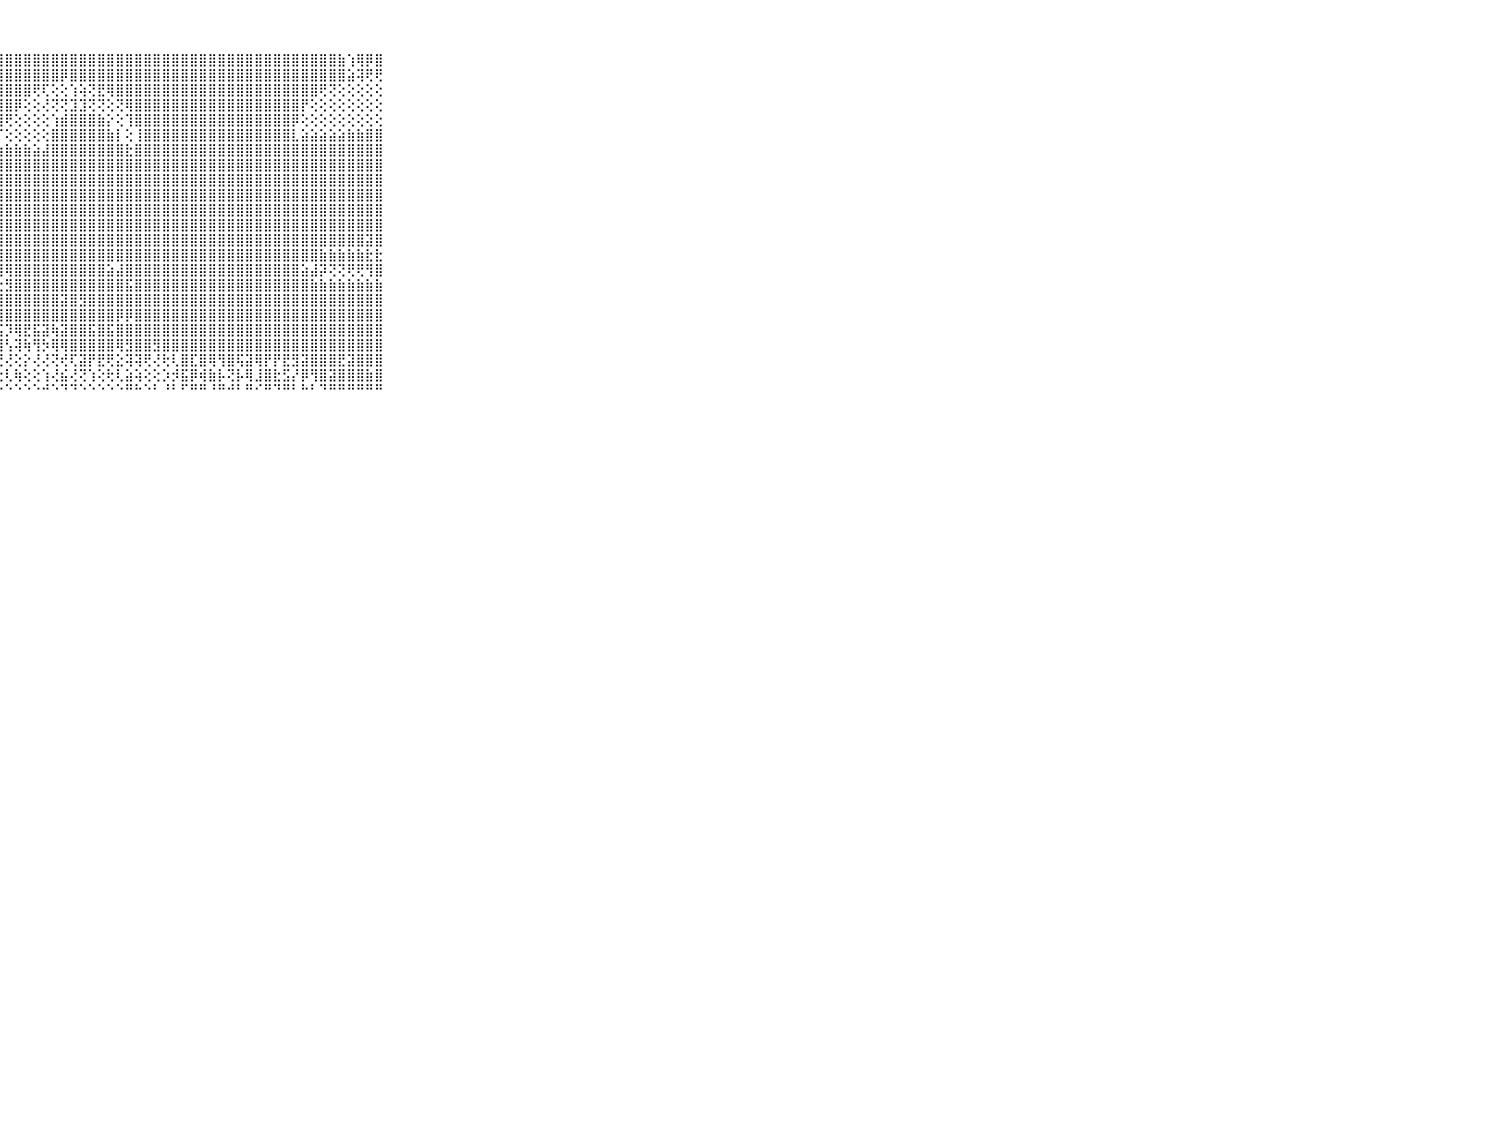

⠀⠀⠀⠀⠀⠀⠀⠀⠀⠀⠀⢸⣿⣿⣿⣿⣿⣿⣿⣿⣿⣿⣿⣿⣿⣿⣿⣿⣿⣿⣿⣿⣿⣿⣿⣿⣿⣿⣿⣿⣿⣿⣿⣿⣿⣿⣿⣿⣿⣿⣿⣿⣿⣿⣿⣿⣿⣿⣿⣿⣿⣿⣿⣿⣷⢱⢿⡿⣿⠀⠀⠀⠀⠀⠀⠀⠀⠀⠀⠀⠀
⠀⠀⠀⠀⠀⠀⠀⠀⠀⠀⠀⢸⣿⣿⣿⣿⣿⣿⣿⣿⣿⣿⣿⣿⣿⣿⣿⣿⣿⣿⣿⣿⣿⣿⡿⣿⣿⣿⣿⣿⣿⣿⣿⣿⣿⣿⣿⣿⣿⣿⣿⣿⣿⣿⣿⣿⣿⣿⣿⣿⣿⣿⣿⣿⣿⣵⢽⢟⢟⠀⠀⠀⠀⠀⠀⠀⠀⠀⠀⠀⠀
⠀⠀⠀⠀⠀⠀⠀⠀⠀⠀⠀⢸⣿⣿⣿⣿⣿⣿⣿⣿⣿⣿⣿⣿⣿⣿⣿⣿⣿⣿⣿⢟⢏⢕⢕⢱⢵⢝⣟⢿⣿⣿⣿⣿⣿⣿⣿⣿⣿⣿⣿⣿⣿⣿⣿⣿⣿⣿⣿⣿⣿⣿⢟⢝⢕⢕⢕⢕⢕⠀⠀⠀⠀⠀⠀⠀⠀⠀⠀⠀⠀
⠀⠀⠀⠀⠀⠀⠀⠀⠀⠀⠀⢸⣿⣿⣿⣿⣿⣿⣿⣿⣿⣿⣿⣿⣿⣿⣿⣿⣿⡿⢕⢕⢜⢝⢝⣹⣹⢝⢝⢕⢝⢿⣿⣿⣿⣿⣿⣿⣿⣿⣿⣿⣿⣿⣿⣿⣿⣿⣿⣿⡟⢕⢕⢕⢕⢕⢕⢕⢕⠀⠀⠀⠀⠀⠀⠀⠀⠀⠀⠀⠀
⠀⠀⠀⠀⠀⠀⠀⠀⠀⠀⠀⢸⣿⣿⣿⣿⣿⣿⣿⣿⣿⣿⣿⣿⣿⣿⣿⣿⢟⢕⢕⢕⢕⢱⣾⣿⣿⣿⣷⡕⢕⢹⣿⣿⣿⣿⣿⣿⣿⣿⣿⣿⣿⣿⣿⣿⣿⣿⣿⡿⢕⢕⢕⢕⢕⢕⢕⢕⢕⠀⠀⠀⠀⠀⠀⠀⠀⠀⠀⠀⠀
⠀⠀⠀⠀⠀⠀⠀⠀⠀⠀⠀⢸⣿⣿⣿⣿⣿⣿⣿⣿⣿⣿⣿⣿⣿⣿⣿⡏⢕⢕⢕⢕⢕⣿⣿⣿⣿⣿⣿⣷⡇⢕⢸⣿⣿⣿⣿⣿⣿⣿⣿⣿⣿⣿⣿⣿⣿⣿⣿⣇⣵⣵⣵⣵⣵⣷⣷⣿⣿⠀⠀⠀⠀⠀⠀⠀⠀⠀⠀⠀⠀
⠀⠀⠀⠀⠀⠀⠀⠀⠀⠀⠀⢸⣿⣿⣿⣿⣿⣿⣿⣿⣿⣿⣿⣿⣿⣿⣿⣷⣷⣷⣷⣵⣼⣿⣿⣿⣿⣿⣿⣿⣿⣗⣿⣿⣿⣿⣿⣿⣿⣿⣿⣿⣿⣿⣿⣿⣿⣿⣿⣿⣿⣿⣿⣿⣿⣿⣿⣿⣿⠀⠀⠀⠀⠀⠀⠀⠀⠀⠀⠀⠀
⠀⠀⠀⠀⠀⠀⠀⠀⠀⠀⠀⢸⣿⣿⣿⣿⣿⣿⢟⢟⢻⣿⣿⣿⣿⣿⣿⣿⣿⣿⣿⣿⣿⣿⣿⣿⣿⣿⣿⣿⣿⣿⣿⣿⣿⣿⣿⣿⣿⣿⣿⣿⣿⣿⣿⣿⣿⣿⣿⣿⣿⣿⣿⣿⣿⣿⣿⣿⣿⠀⠀⠀⠀⠀⠀⠀⠀⠀⠀⠀⠀
⠀⠀⠀⠀⠀⠀⠀⠀⠀⠀⠀⢸⣿⣿⣿⣿⣿⣿⣷⢇⣾⣿⣿⣿⣿⣿⣿⣿⣿⣿⣿⣿⣿⣿⣿⣿⣿⣿⣿⣿⣿⣿⣿⣿⣿⣿⣿⣿⣿⣿⣿⣿⣿⣿⣿⣿⣿⣿⣿⣿⣿⣿⣿⣿⣿⣿⣿⣿⣿⠀⠀⠀⠀⠀⠀⠀⠀⠀⠀⠀⠀
⠀⠀⠀⠀⠀⠀⠀⠀⠀⠀⠀⢸⣿⣿⣿⣿⣿⢿⢕⢕⢜⢟⢻⣿⣿⣿⣿⣿⣿⣿⣿⣿⣿⣿⣿⣿⣿⣿⣿⣿⣿⣿⣿⣿⣿⣿⣿⣿⣿⣿⣿⣿⣿⣿⣿⣿⣿⣿⣿⣿⣿⣿⣿⣿⣿⣿⣿⣿⣿⠀⠀⠀⠀⠀⠀⠀⠀⠀⠀⠀⠀
⠀⠀⠀⠀⠀⠀⠀⠀⠀⠀⠀⢸⣿⢿⢟⢏⢕⢕⢕⢕⢕⢕⢜⣿⣿⣿⣿⣿⣿⣿⣿⣿⣿⣿⣿⣿⣿⣿⣿⣿⣿⣿⣿⣿⣿⣿⣿⣿⣿⣿⣿⣿⣿⣿⣿⣿⣿⣿⣿⣿⣿⣿⣿⣿⣿⣿⣿⣿⣿⠀⠀⠀⠀⠀⠀⠀⠀⠀⠀⠀⠀
⠀⠀⠀⠀⠀⠀⠀⠀⠀⠀⠀⢸⣿⣷⣷⣾⣿⢯⢕⢕⢕⢱⣷⣿⣿⣿⣿⣿⣿⣿⣿⣿⣿⣿⣿⣿⣿⣿⣿⣿⣿⣿⣿⣿⣿⣿⣿⣿⣿⣿⣿⣿⣿⣿⣿⣿⣿⣿⣿⣿⣿⣿⣿⣿⣿⣿⣿⣿⣿⠀⠀⠀⠀⠀⠀⠀⠀⠀⠀⠀⠀
⠀⠀⠀⠀⠀⠀⠀⠀⠀⠀⠀⢸⣿⡿⠟⢏⢕⢕⢕⢕⣵⣿⣿⣿⣿⣿⣿⣿⣿⣿⣿⣿⣿⣿⣿⣿⣿⣿⣿⣿⣿⣿⣿⣿⣿⣿⣿⣿⣿⣿⣿⣿⣿⣿⣿⣿⣿⣿⣿⣿⣿⣿⣿⣿⣿⣿⣿⣽⣿⠀⠀⠀⠀⠀⠀⠀⠀⠀⠀⠀⠀
⠀⠀⠀⠀⠀⠀⠀⠀⠀⠀⠀⢸⣧⡕⢕⣷⣾⣿⣕⣿⣿⣿⣿⣿⣿⣿⣿⣿⣿⣿⣿⣿⣿⣿⣿⣿⣿⣿⣿⣿⣿⣿⣿⣿⣿⣿⣿⣿⣿⣿⣿⣿⣿⣿⣿⣿⣿⣿⣿⣿⣿⣿⣷⣷⣷⣷⣷⣗⣗⠀⠀⠀⠀⠀⠀⠀⠀⠀⠀⠀⠀
⠀⠀⠀⠀⠀⠀⠀⠀⠀⠀⠀⢸⣿⣿⣷⡕⣿⣷⣷⣿⣷⣷⣽⣝⣝⣟⢿⢿⢿⣿⣿⣿⣿⣿⣿⣿⣿⣿⣿⣵⣼⣿⣿⣿⣿⣿⣿⣿⣿⣿⣿⣿⣿⣿⣿⣿⣿⣿⣿⣿⣵⣼⡽⢝⢝⢟⢟⢻⣿⠀⠀⠀⠀⠀⠀⠀⠀⠀⠀⠀⠀
⠀⠀⠀⠀⠀⠀⠀⠀⠀⠀⠀⢜⢟⣟⢇⢍⢅⢜⡟⡟⢿⢿⡻⣿⣿⣟⣕⣗⣻⣿⣿⣿⣿⣿⣿⣿⣿⣿⣿⣿⣿⣯⣿⣿⣿⣿⣿⣿⣿⣿⣿⣿⣿⣿⣿⣿⣿⣿⣿⣿⣿⣷⣷⣷⣷⣷⣷⣷⣷⠀⠀⠀⠀⠀⠀⠀⠀⠀⠀⠀⠀
⠀⠀⠀⠀⠀⠀⠀⠀⠀⠀⠀⢸⣿⣿⣷⣿⣿⣿⣿⡿⣿⣿⢿⣿⣿⣿⣿⣿⣿⣿⣿⣿⣿⣿⣽⣿⣻⣿⣿⣿⣿⣿⣿⣿⣿⣿⣿⣿⣿⣿⣿⣿⣿⣿⣿⣿⣿⣿⣿⣿⣿⣿⣿⣿⣿⣿⣿⣿⣿⠀⠀⠀⠀⠀⠀⠀⠀⠀⠀⠀⠀
⠀⠀⠀⠀⠀⠀⠀⠀⠀⠀⠀⢸⣿⣿⣿⣿⣿⣿⣿⣿⣿⣿⣿⣿⣿⣿⣿⣿⣿⣿⣿⣿⣿⣿⣿⣿⣿⣿⣿⣿⡿⡿⣿⣿⣿⣿⣿⣿⣿⣿⣿⣿⣿⣿⣿⣿⣿⣿⣿⣿⣿⣿⣿⣿⣿⣿⣿⣿⣿⠀⠀⠀⠀⠀⠀⠀⠀⠀⠀⠀⠀
⠀⠀⠀⠀⠀⠀⠀⠀⠀⠀⠀⢸⡿⢿⢿⢿⢿⢿⢿⣿⣿⡟⣻⡟⢝⣟⢟⢫⡹⢿⣟⣯⣽⢷⣽⣿⣿⣯⣿⣯⣿⣿⣿⣿⣿⣿⣿⣿⣿⣿⣿⣿⣿⣿⣿⣿⣿⣿⣿⣿⣿⣿⣿⣿⣿⣿⣿⣿⣿⠀⠀⠀⠀⠀⠀⠀⠀⠀⠀⠀⠀
⠀⠀⠀⠀⠀⠀⠀⠀⠀⠀⠀⢕⢝⢹⢽⣽⢽⢽⢽⢽⢻⢏⢟⡇⡸⣕⣾⣽⢣⢽⢷⢻⡳⢿⢿⣿⣿⣿⣿⣿⢿⣻⣿⣿⣻⣿⣿⣿⣿⣿⣿⣿⣿⣿⣿⣿⣿⣿⣿⣿⣿⣿⣿⣿⣿⣿⣿⣿⣿⠀⠀⠀⠀⠀⠀⠀⠀⠀⠀⠀⠀
⠀⠀⠀⠀⠀⠀⠀⠀⠀⠀⠀⢔⢕⡇⢕⢷⢿⢟⡟⢏⢇⢹⢟⢕⢜⡕⢝⢝⢜⢕⡕⢜⢜⢝⢞⢏⣽⡟⣟⢟⣕⢽⢽⢟⢜⢗⢇⣿⣏⣿⢿⢻⣿⢯⣽⢿⡟⡟⣟⣻⣽⣿⣿⣿⣟⣽⣿⣿⣿⠀⠀⠀⠀⠀⠀⠀⠀⠀⠀⠀⠀
⠀⠀⠀⠀⠀⠀⠀⠀⠀⠀⠀⢕⢱⢵⡗⣵⢳⢕⢇⢕⢕⢕⢕⢕⢵⢕⢷⢕⢇⢷⢕⢕⢱⢜⣮⢜⢝⢱⢕⢗⢇⣵⢵⢕⢕⡱⡺⣯⡿⢾⣷⡧⢝⡧⢿⣸⣿⣗⣫⡜⡿⢻⣿⣽⣿⣿⣿⣷⣿⠀⠀⠀⠀⠀⠀⠀⠀⠀⠀⠀⠀
⠀⠀⠀⠀⠀⠀⠀⠀⠀⠀⠀⠑⠑⠓⠑⠑⠑⠘⠑⠑⠑⠑⠑⠑⠃⠑⠘⠑⠑⠑⠑⠑⠚⠑⠙⠙⠑⠑⠑⠑⠑⠛⠓⠑⠃⠘⠃⠋⠛⠛⠘⠛⠚⠃⠛⠊⠛⠙⠛⠃⠓⠃⠙⠛⠛⠛⠛⠛⠛⠀⠀⠀⠀⠀⠀⠀⠀⠀⠀⠀⠀